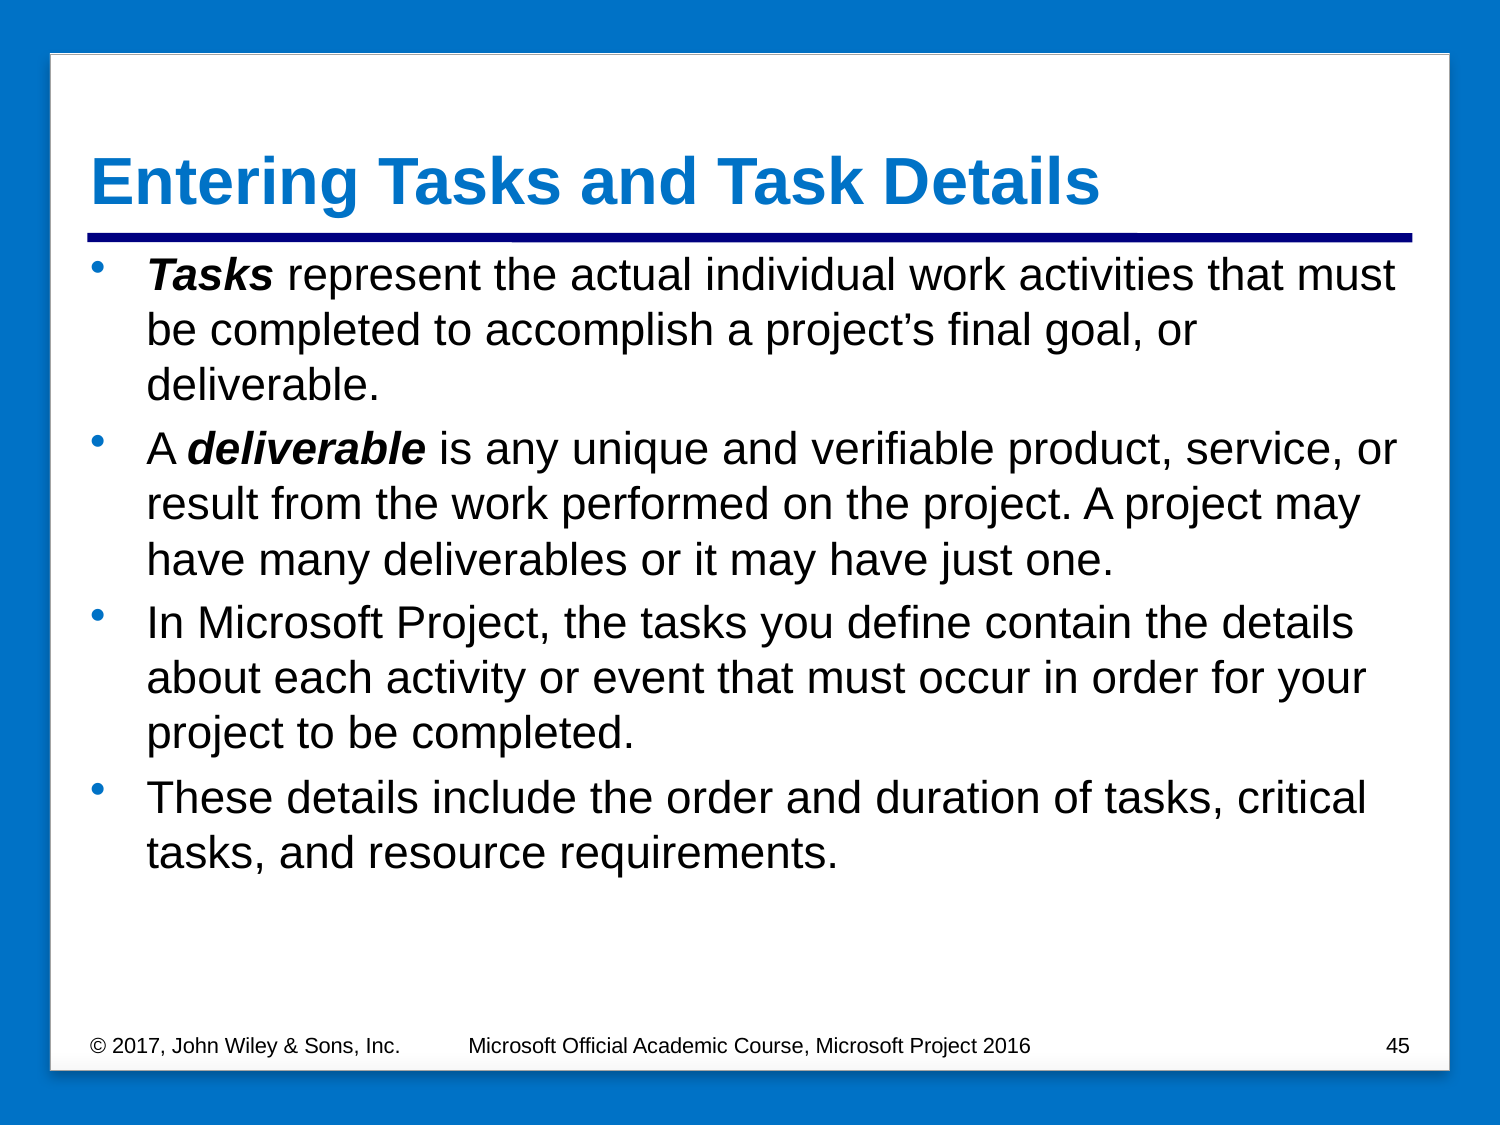

# Entering Tasks and Task Details
Tasks represent the actual individual work activities that must be completed to accomplish a project’s final goal, or deliverable.
A deliverable is any unique and verifiable product, service, or result from the work performed on the project. A project may have many deliverables or it may have just one.
In Microsoft Project, the tasks you define contain the details about each activity or event that must occur in order for your project to be completed.
These details include the order and duration of tasks, critical tasks, and resource requirements.
© 2017, John Wiley & Sons, Inc.
Microsoft Official Academic Course, Microsoft Project 2016
45